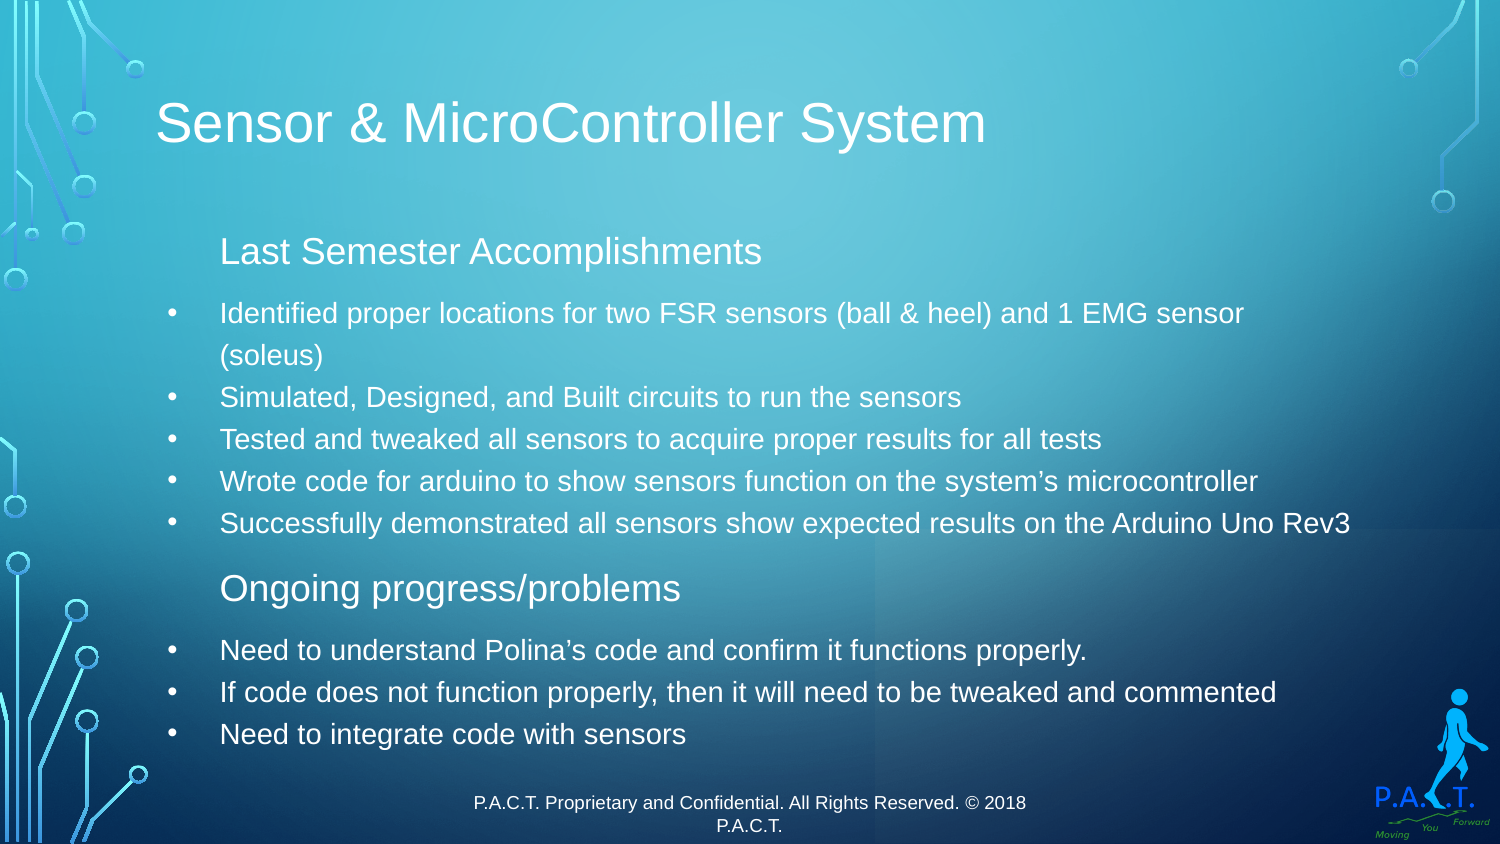

# Sensor & MicroController System
Last Semester Accomplishments
Identified proper locations for two FSR sensors (ball & heel) and 1 EMG sensor (soleus)
Simulated, Designed, and Built circuits to run the sensors
Tested and tweaked all sensors to acquire proper results for all tests
Wrote code for arduino to show sensors function on the system’s microcontroller
Successfully demonstrated all sensors show expected results on the Arduino Uno Rev3
Ongoing progress/problems
Need to understand Polina’s code and confirm it functions properly.
If code does not function properly, then it will need to be tweaked and commented
Need to integrate code with sensors